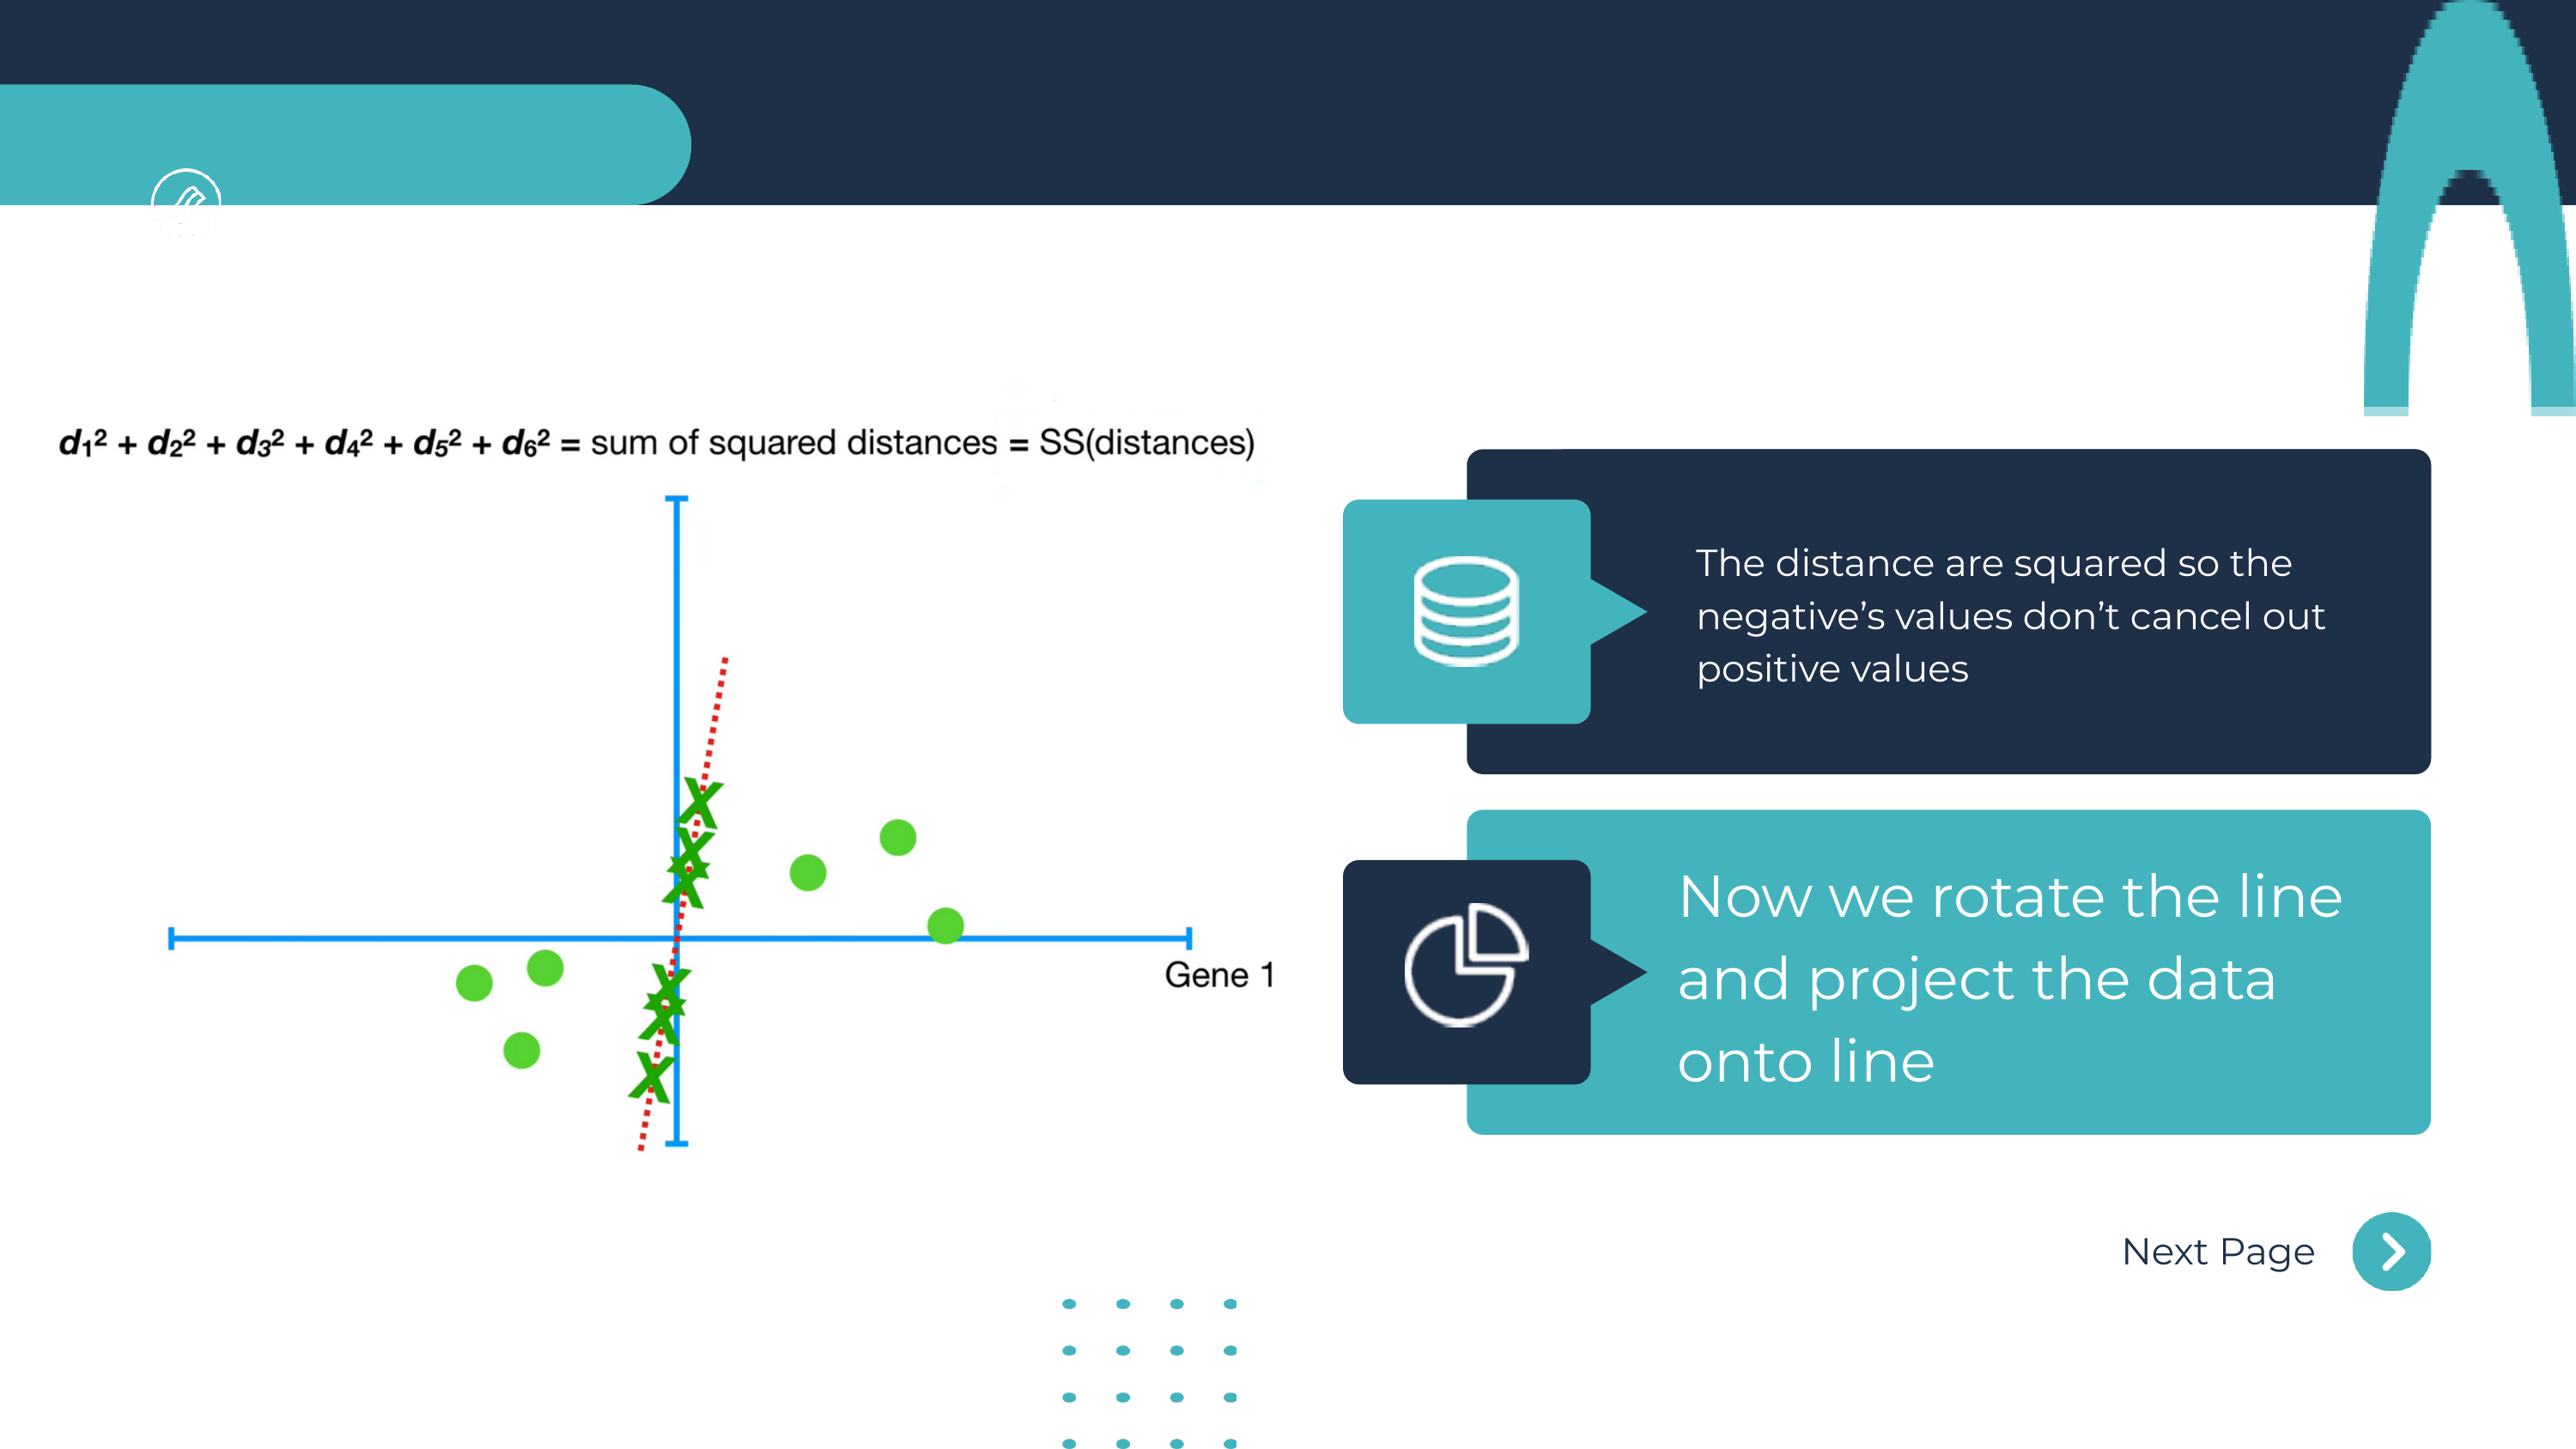

The distance are squared so the negative’s values don’t cancel out positive values

Now we rotate the line and project the data onto line

2020

Next Page